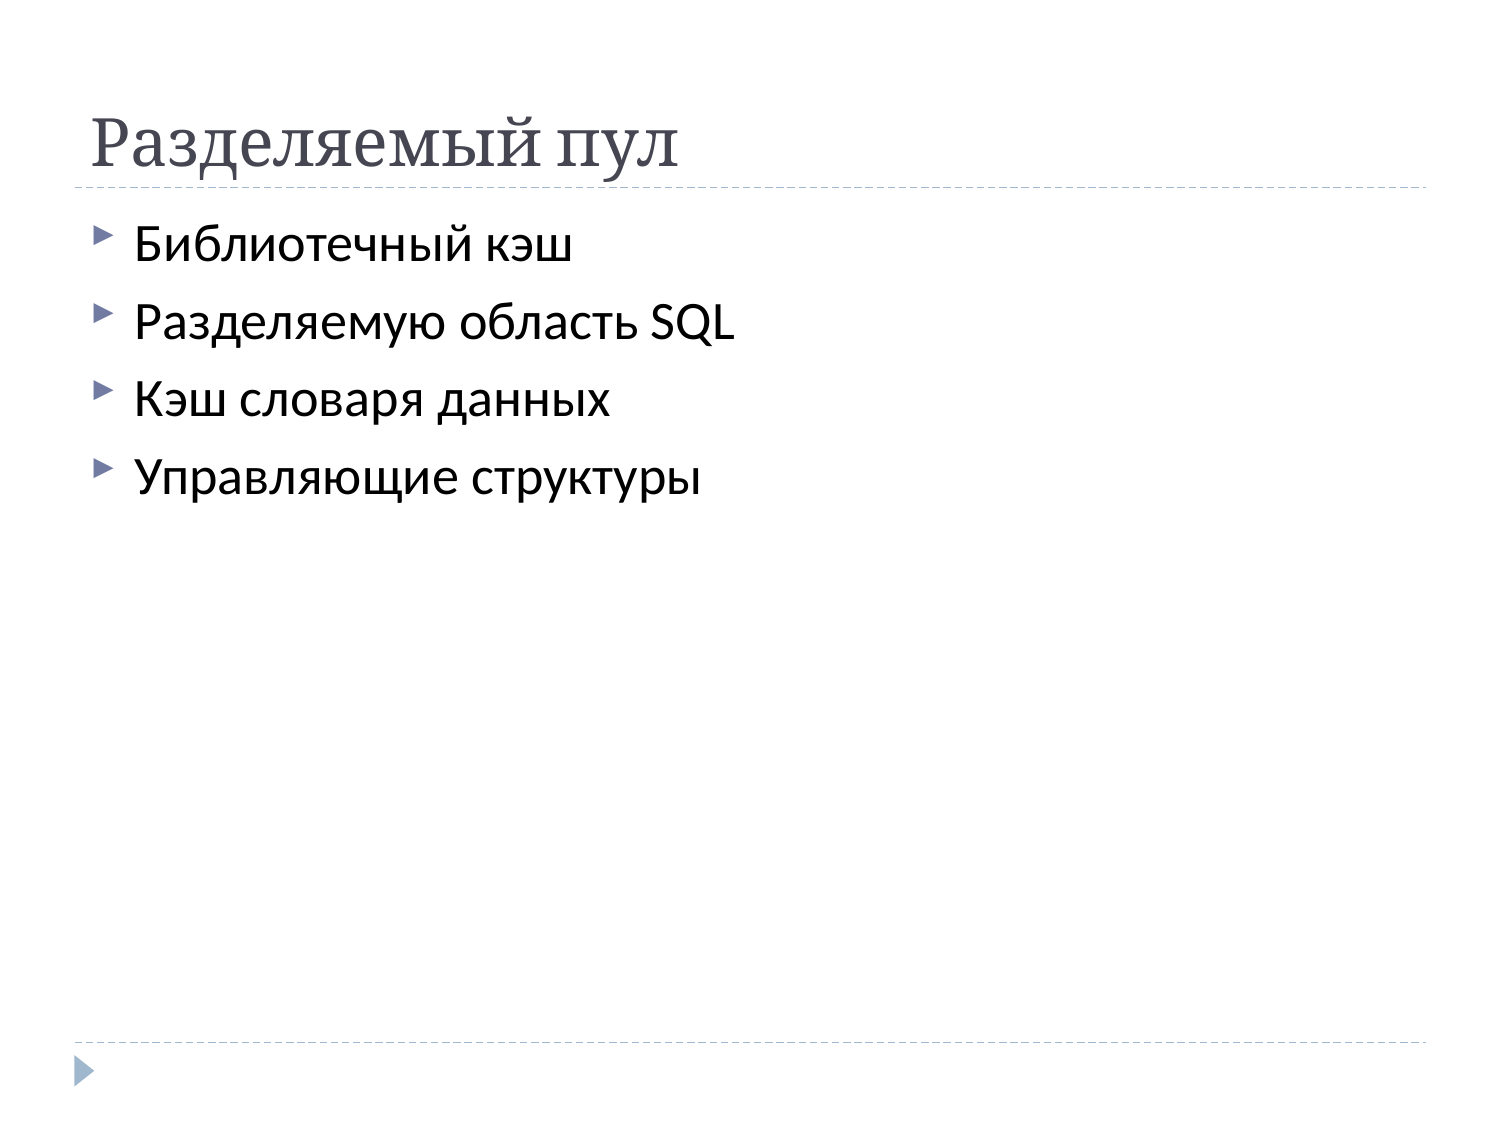

# Разделяемый пул
Библиотечный кэш
Разделяемую область SQL
Кэш словаря данных
Управляющие структуры